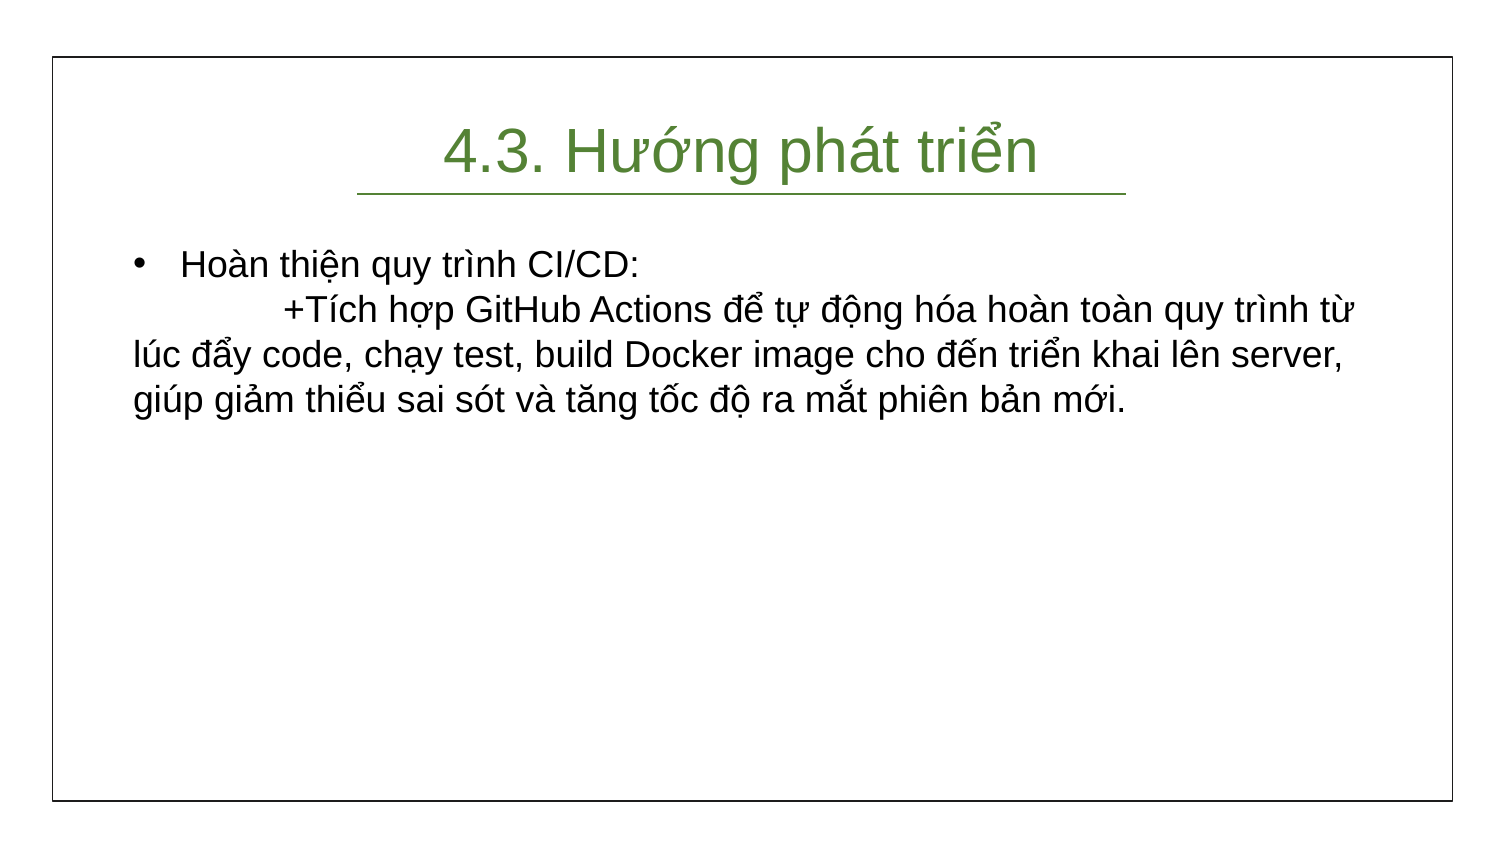

4.3. Hướng phát triển
Hoàn thiện quy trình CI/CD:
	+Tích hợp GitHub Actions để tự động hóa hoàn toàn quy trình từ lúc đẩy code, chạy test, build Docker image cho đến triển khai lên server, giúp giảm thiểu sai sót và tăng tốc độ ra mắt phiên bản mới.